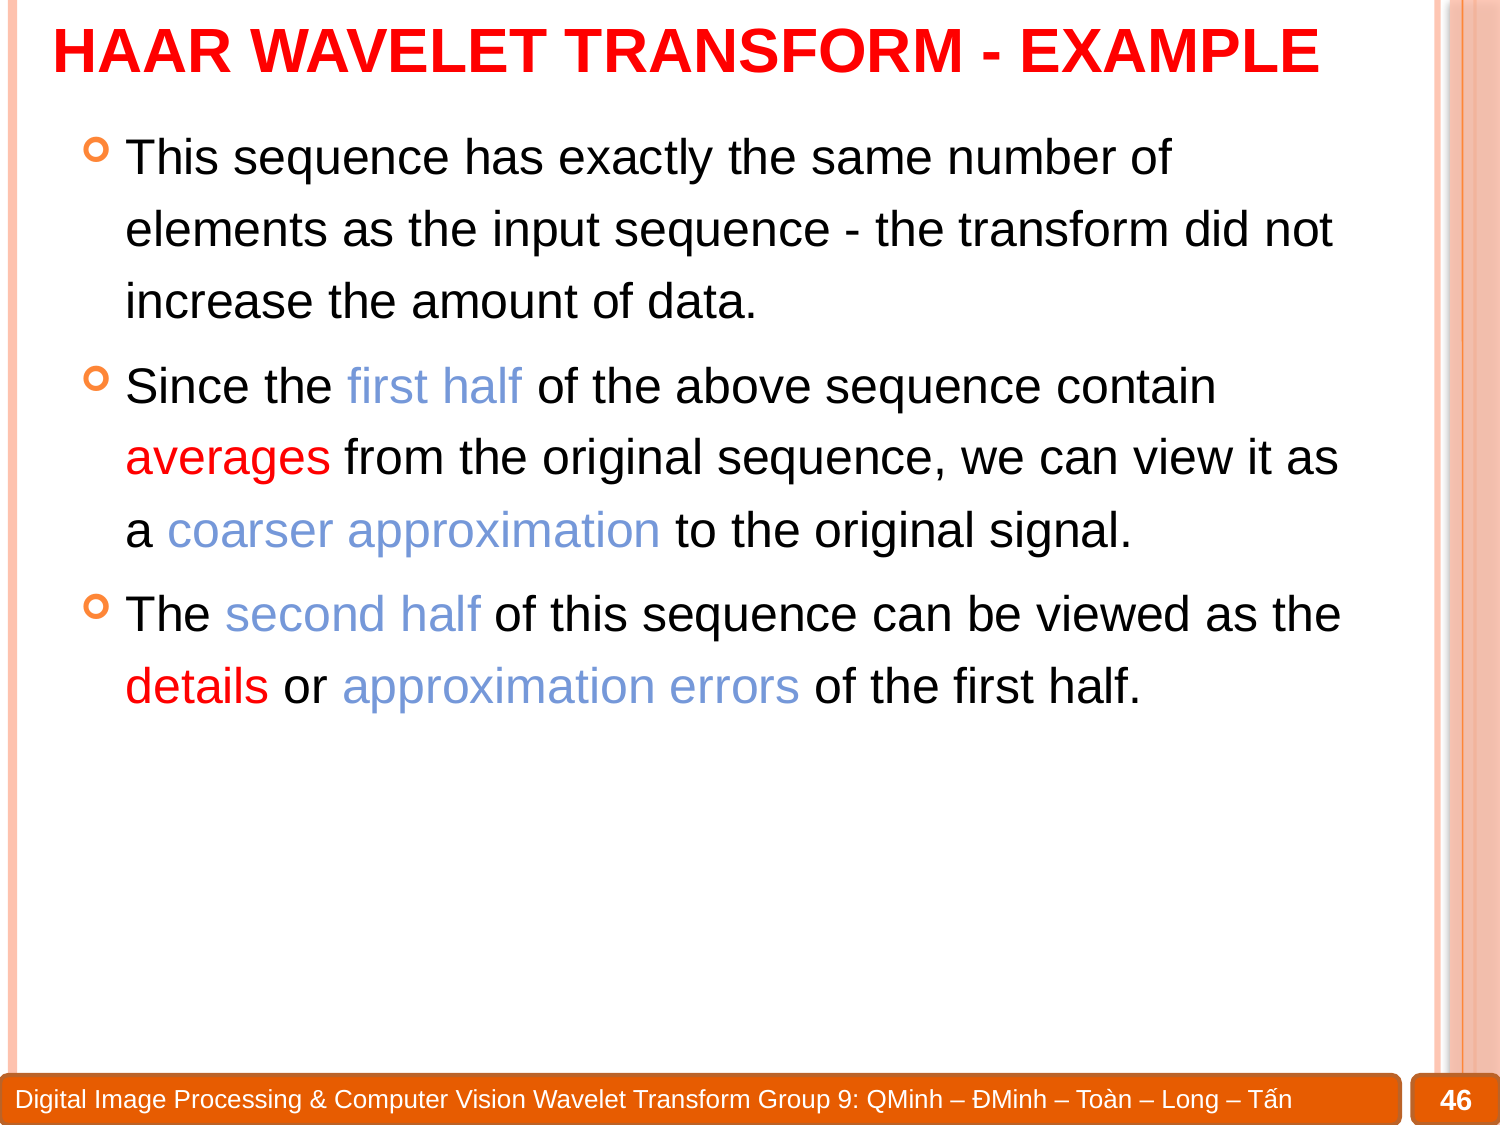

# Haar Wavelet Transform - Example
This sequence has exactly the same number of elements as the input sequence - the transform did not increase the amount of data.
Since the first half of the above sequence contain averages from the original sequence, we can view it as a coarser approximation to the original signal.
The second half of this sequence can be viewed as the details or approximation errors of the first half.
46